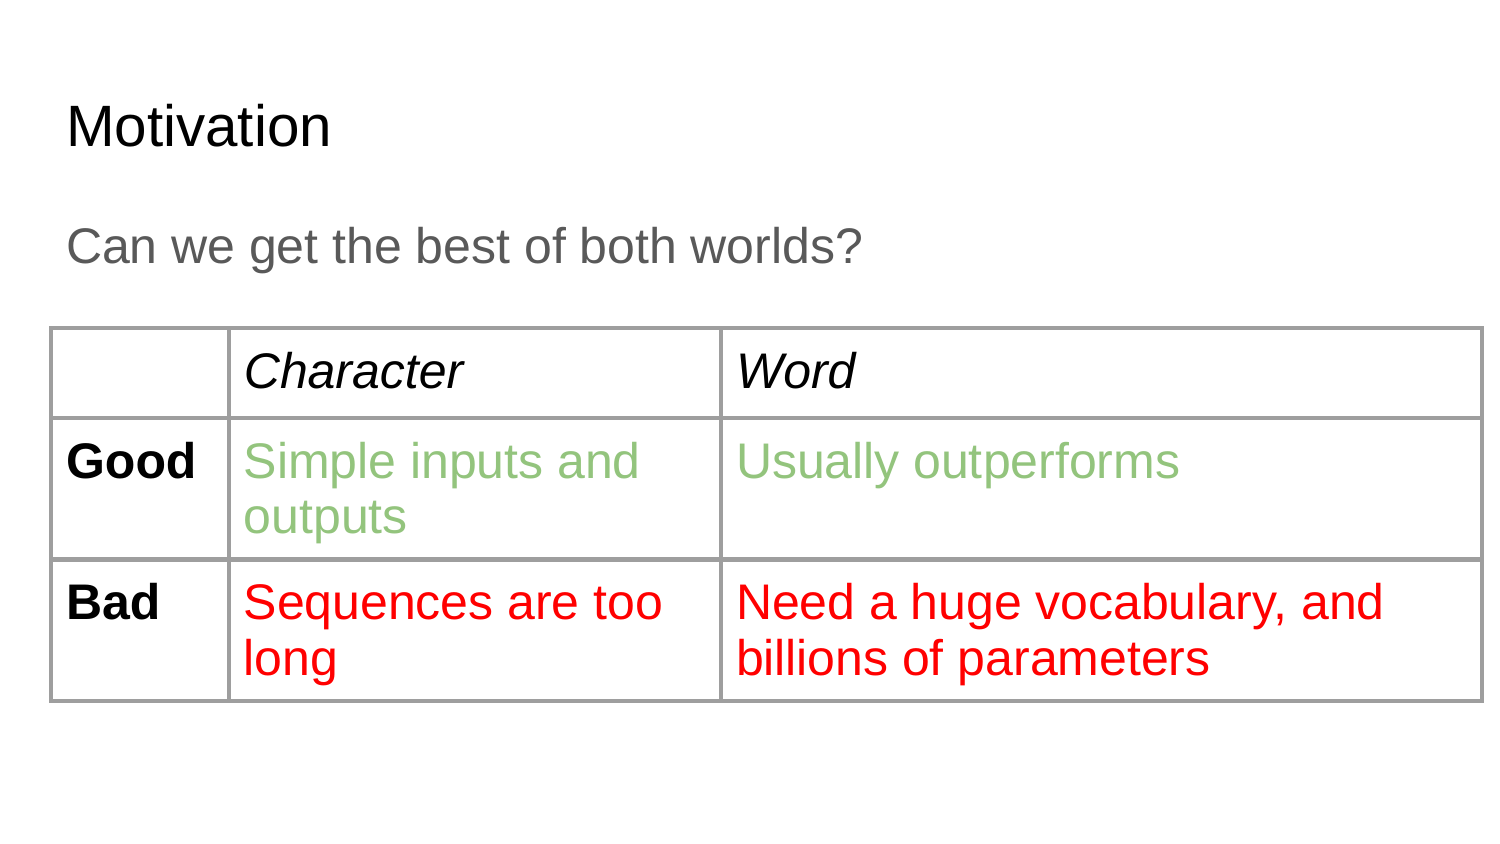

# Motivation
Can we get the best of both worlds?
|  | Character | Word |
| --- | --- | --- |
| Good | Simple inputs and outputs | Usually outperforms |
| Bad | Sequences are too long | Need a huge vocabulary, and billions of parameters |